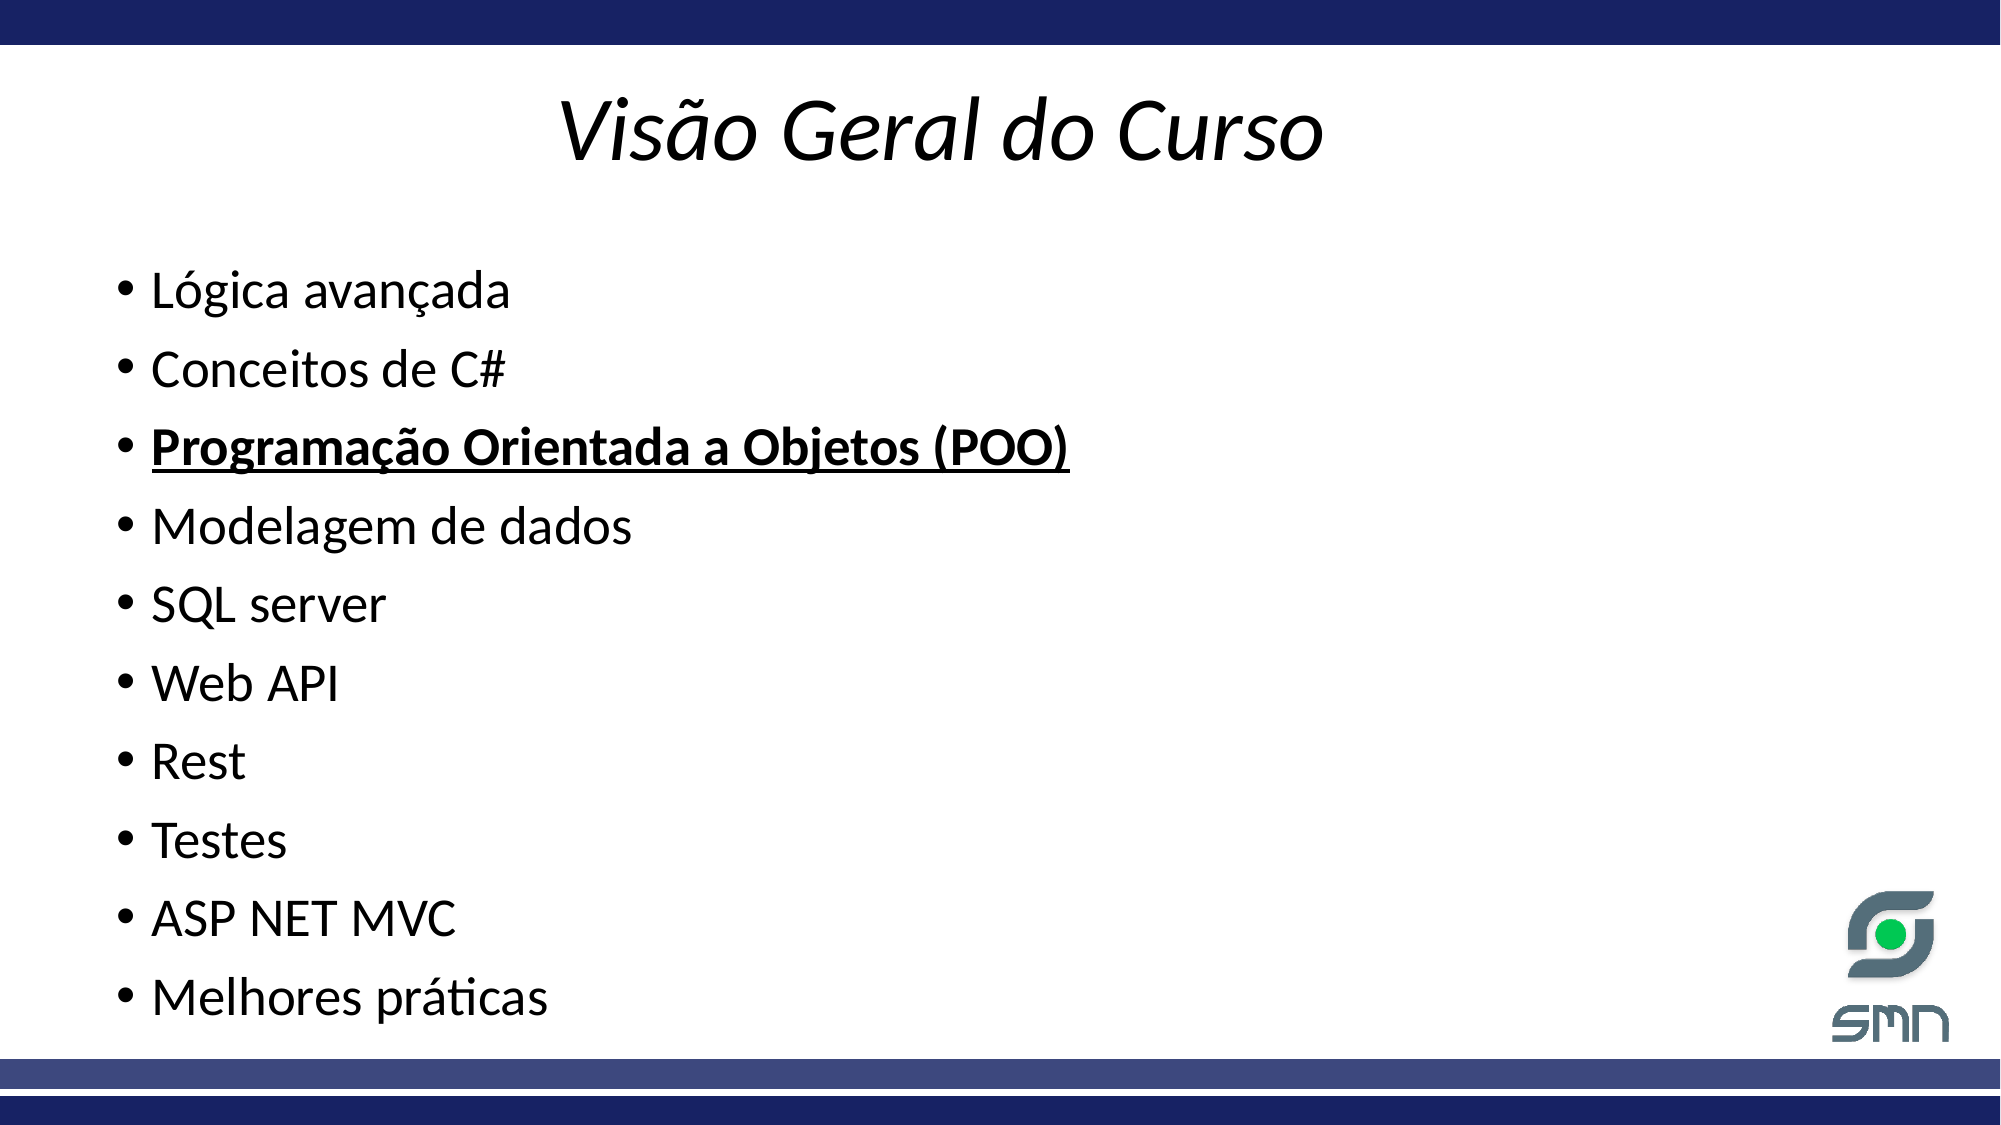

# Visão Geral do Curso
Lógica avançada
Conceitos de C#
Programação Orientada a Objetos (POO)
Modelagem de dados
SQL server
Web API
Rest
Testes
ASP NET MVC
Melhores práticas